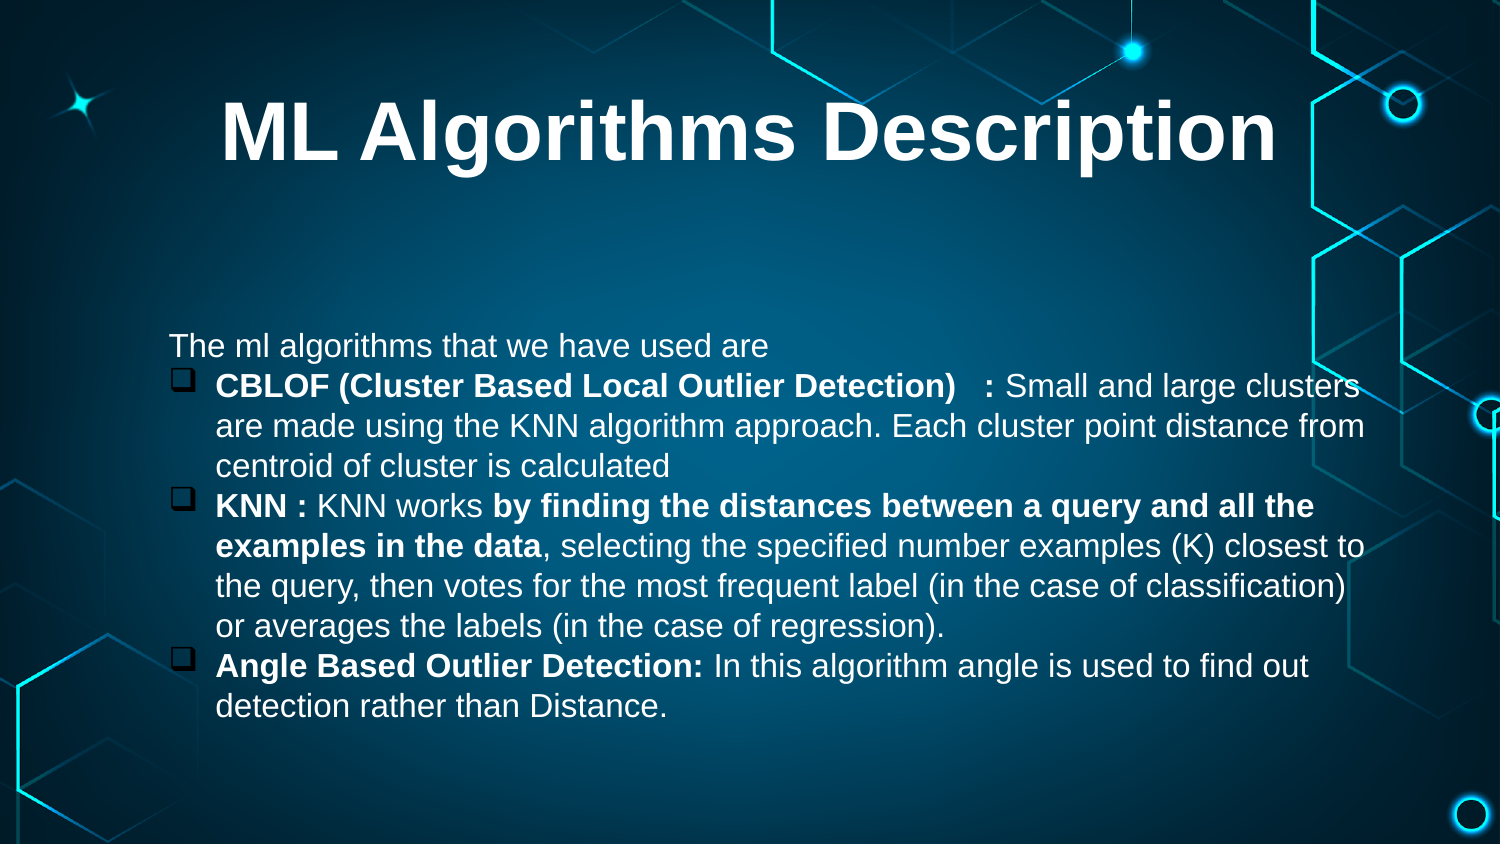

# ML Algorithms Description
The ml algorithms that we have used are
CBLOF (Cluster Based Local Outlier Detection)   : Small and large clusters are made using the KNN algorithm approach. Each cluster point distance from centroid of cluster is calculated
KNN : KNN works by finding the distances between a query and all the examples in the data, selecting the specified number examples (K) closest to the query, then votes for the most frequent label (in the case of classification) or averages the labels (in the case of regression).
Angle Based Outlier Detection: In this algorithm angle is used to find out detection rather than Distance.